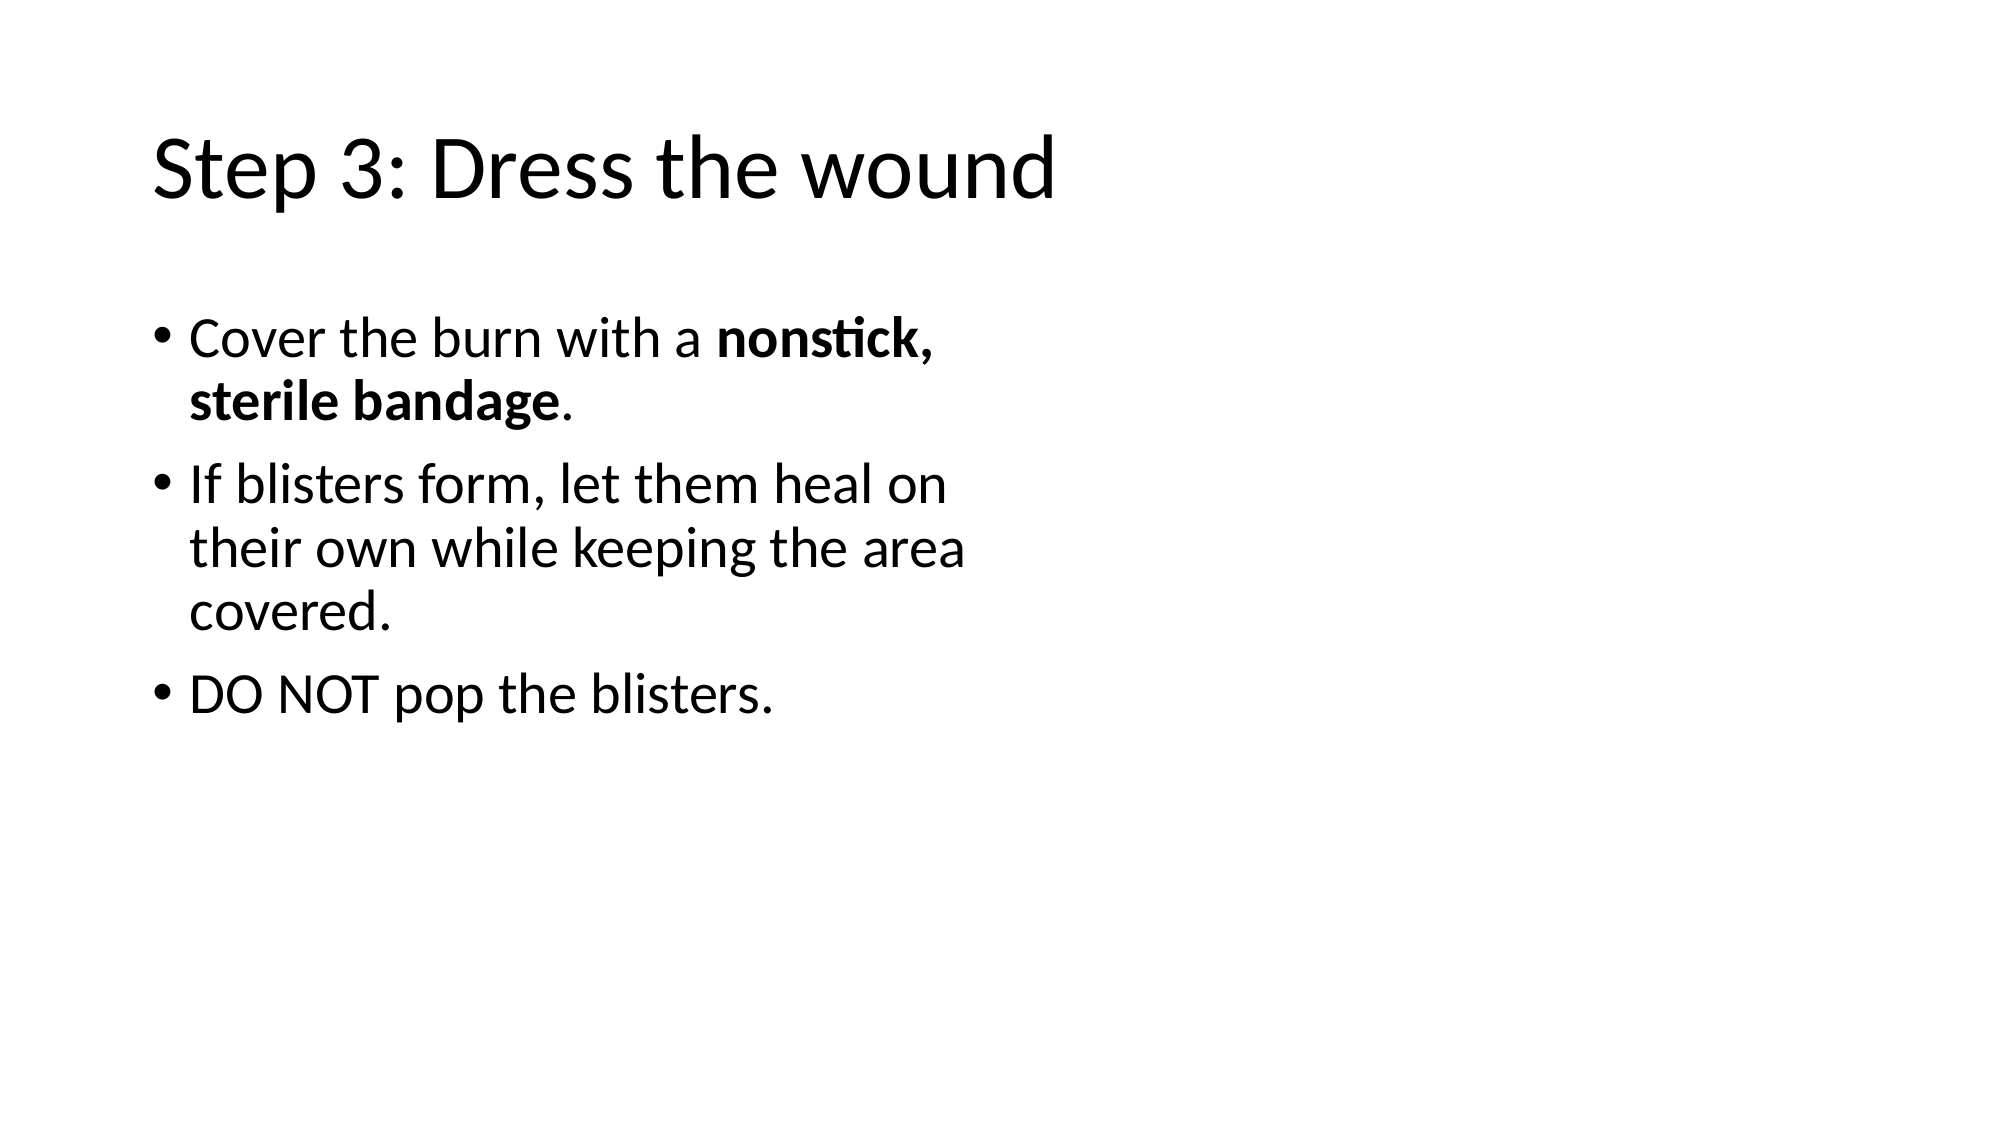

# Step 3: Dress the wound
Cover the burn with a nonstick, sterile bandage.
If blisters form, let them heal on their own while keeping the area covered.
DO NOT pop the blisters.